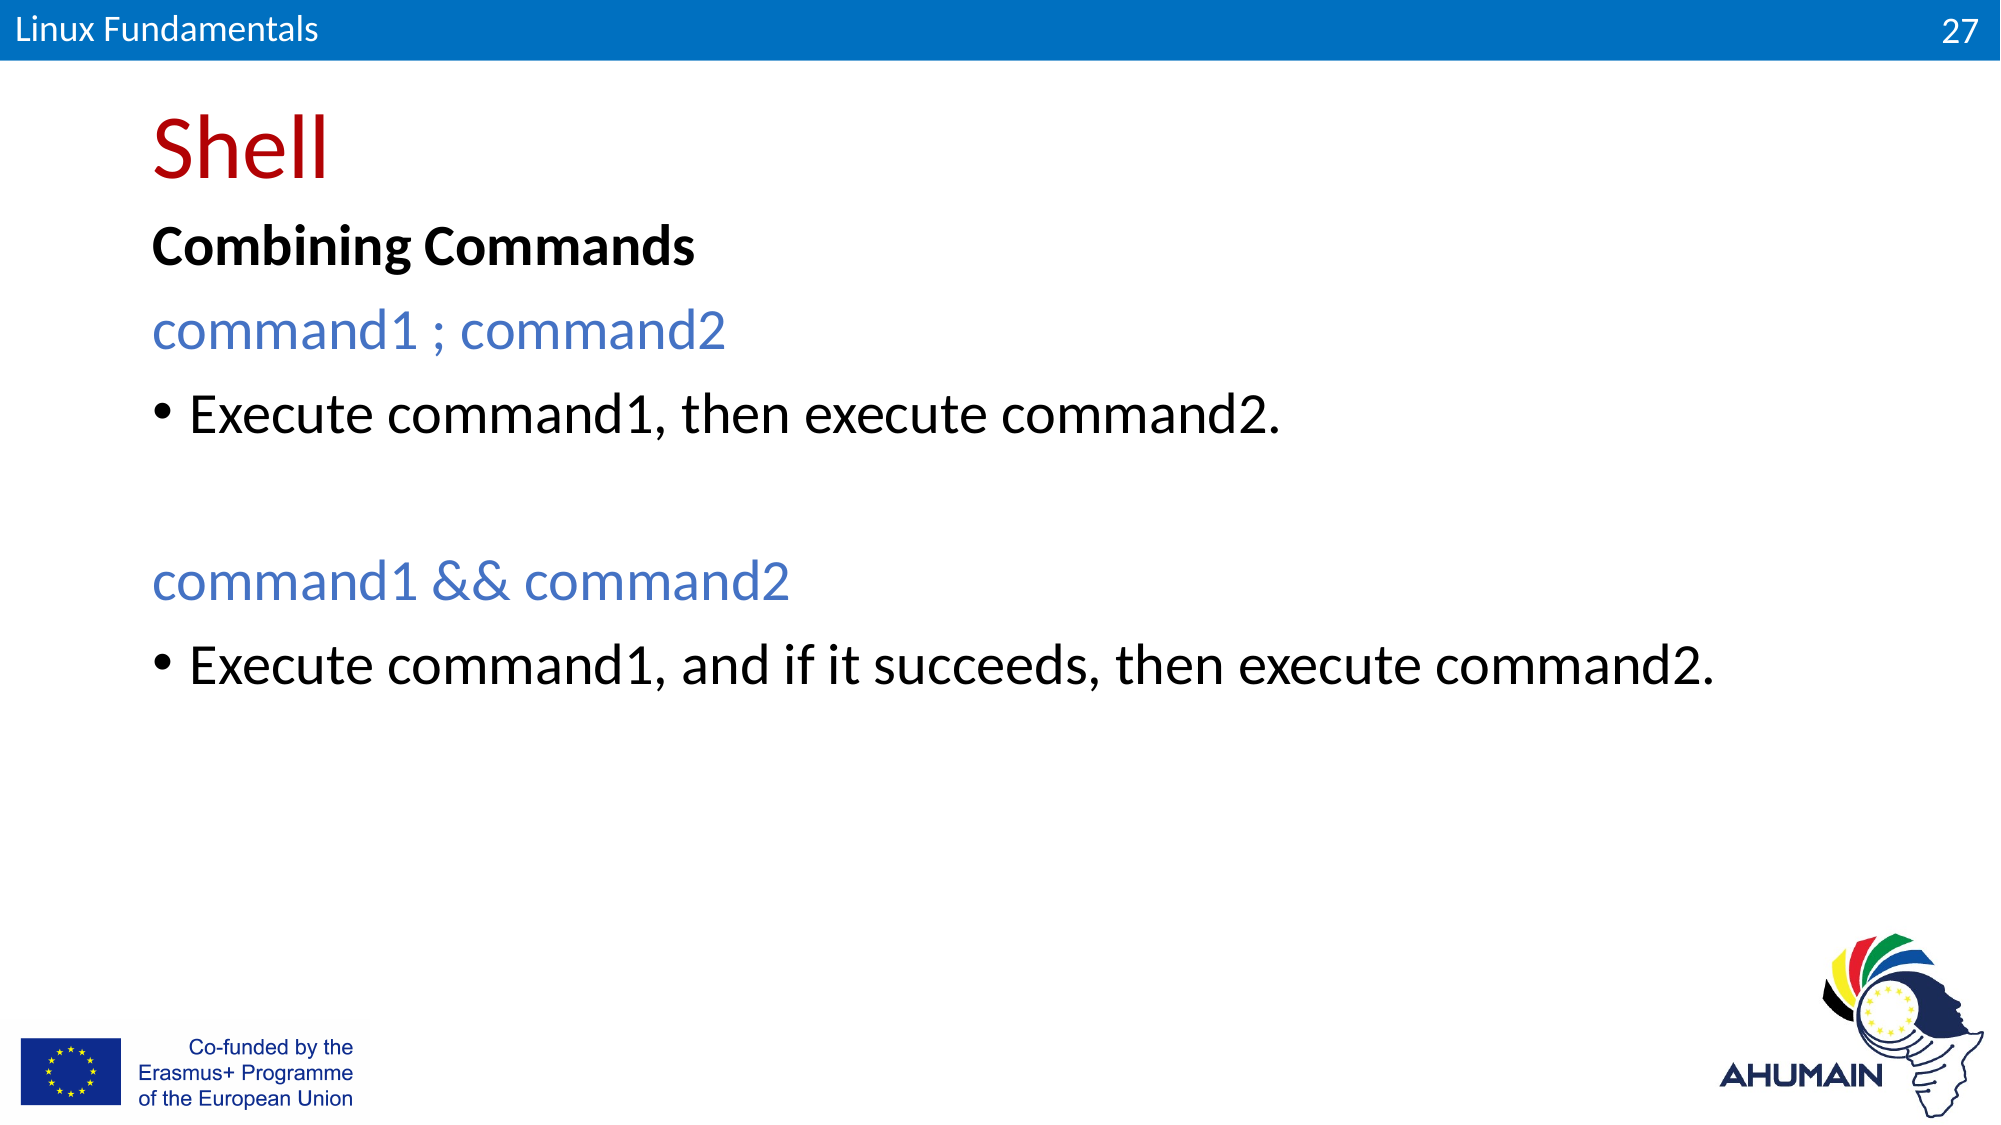

Linux Fundamentals
27
# Shell
Combining Commands
command1 ; command2
Execute command1, then execute command2.

command1 && command2
Execute command1, and if it succeeds, then execute command2.